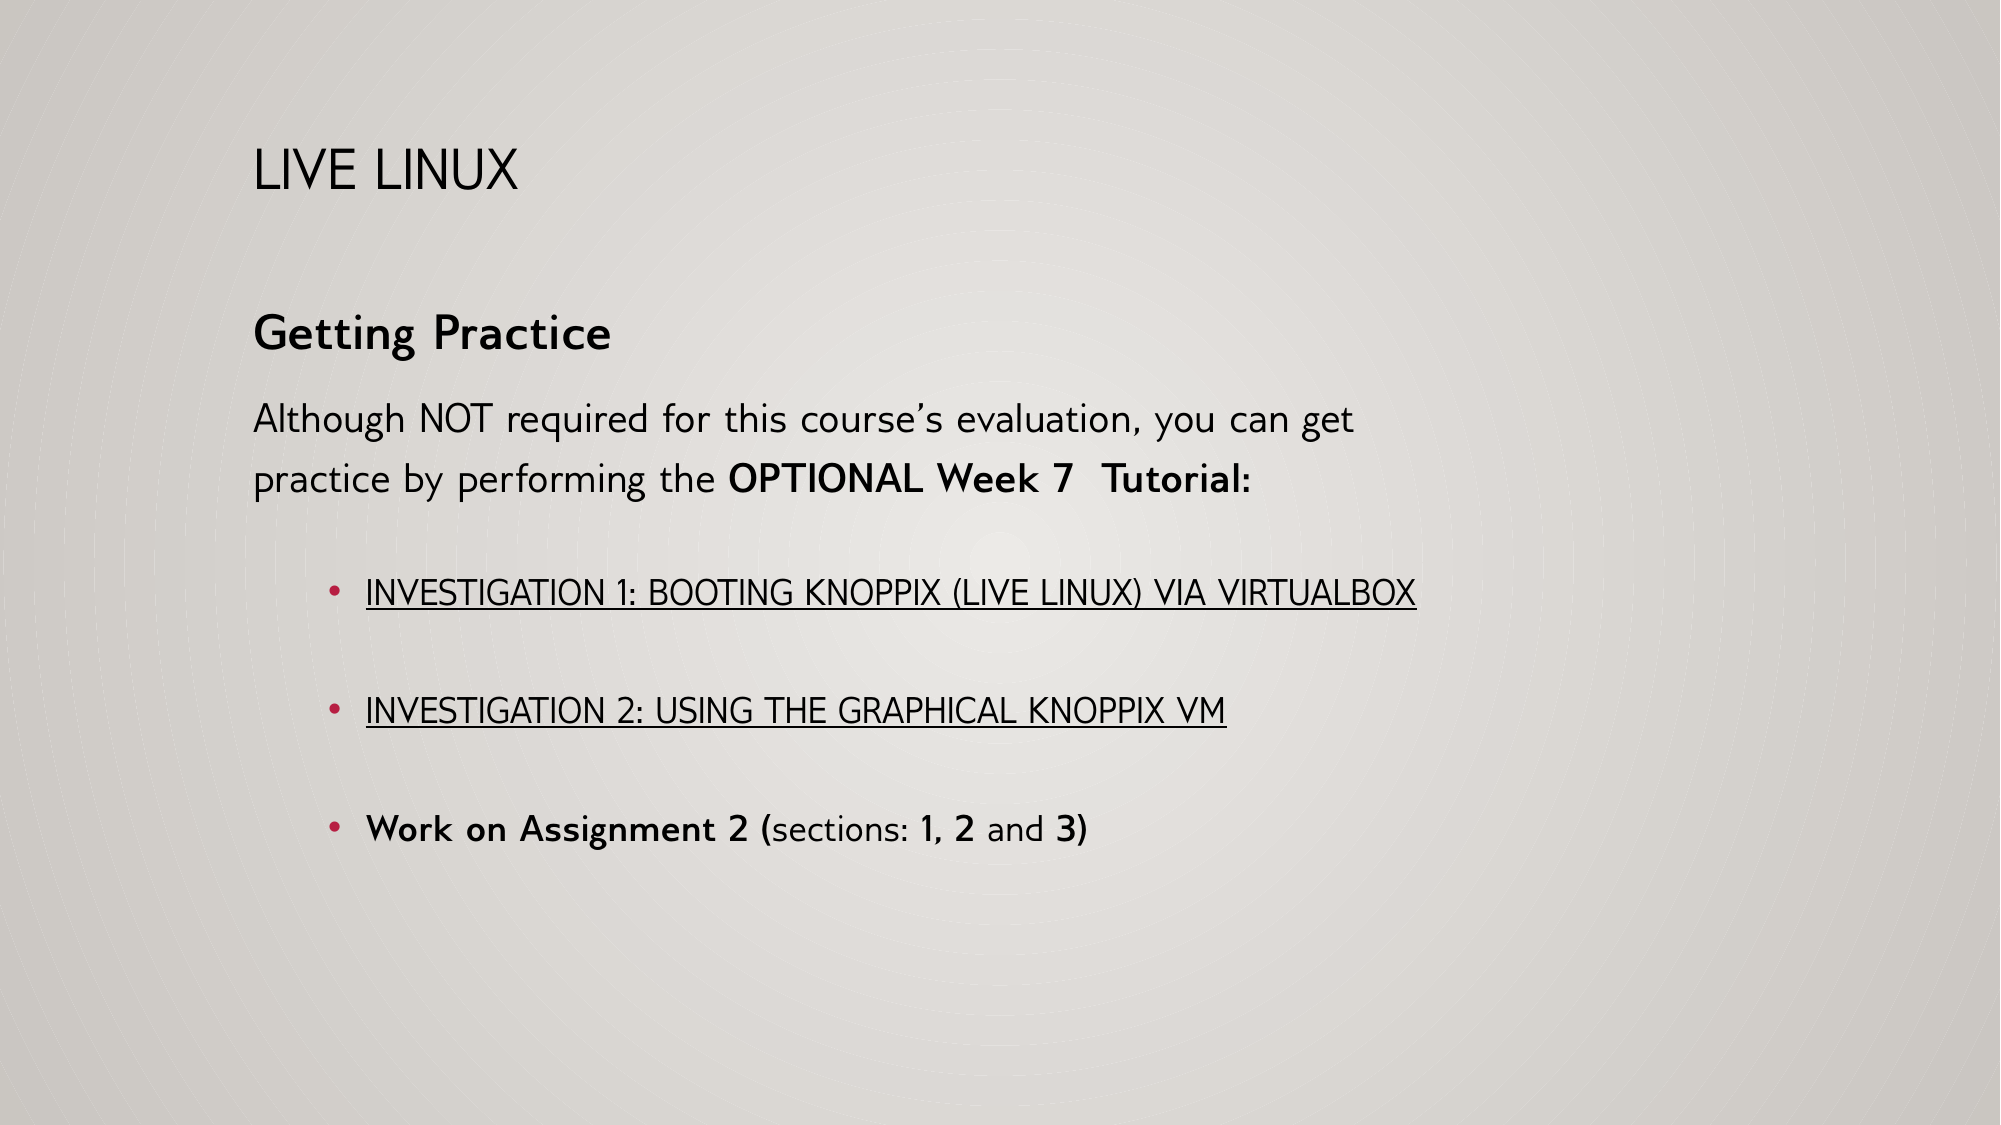

# Live linux
Getting Practice
Although NOT required for this course’s evaluation, you can get
practice by performing the OPTIONAL Week 7  Tutorial:
INVESTIGATION 1: BOOTING KNOPPIX (LIVE LINUX) VIA VIRTUALBOX
INVESTIGATION 2: USING THE GRAPHICAL KNOPPIX VM
Work on Assignment 2 (sections: 1, 2 and 3)